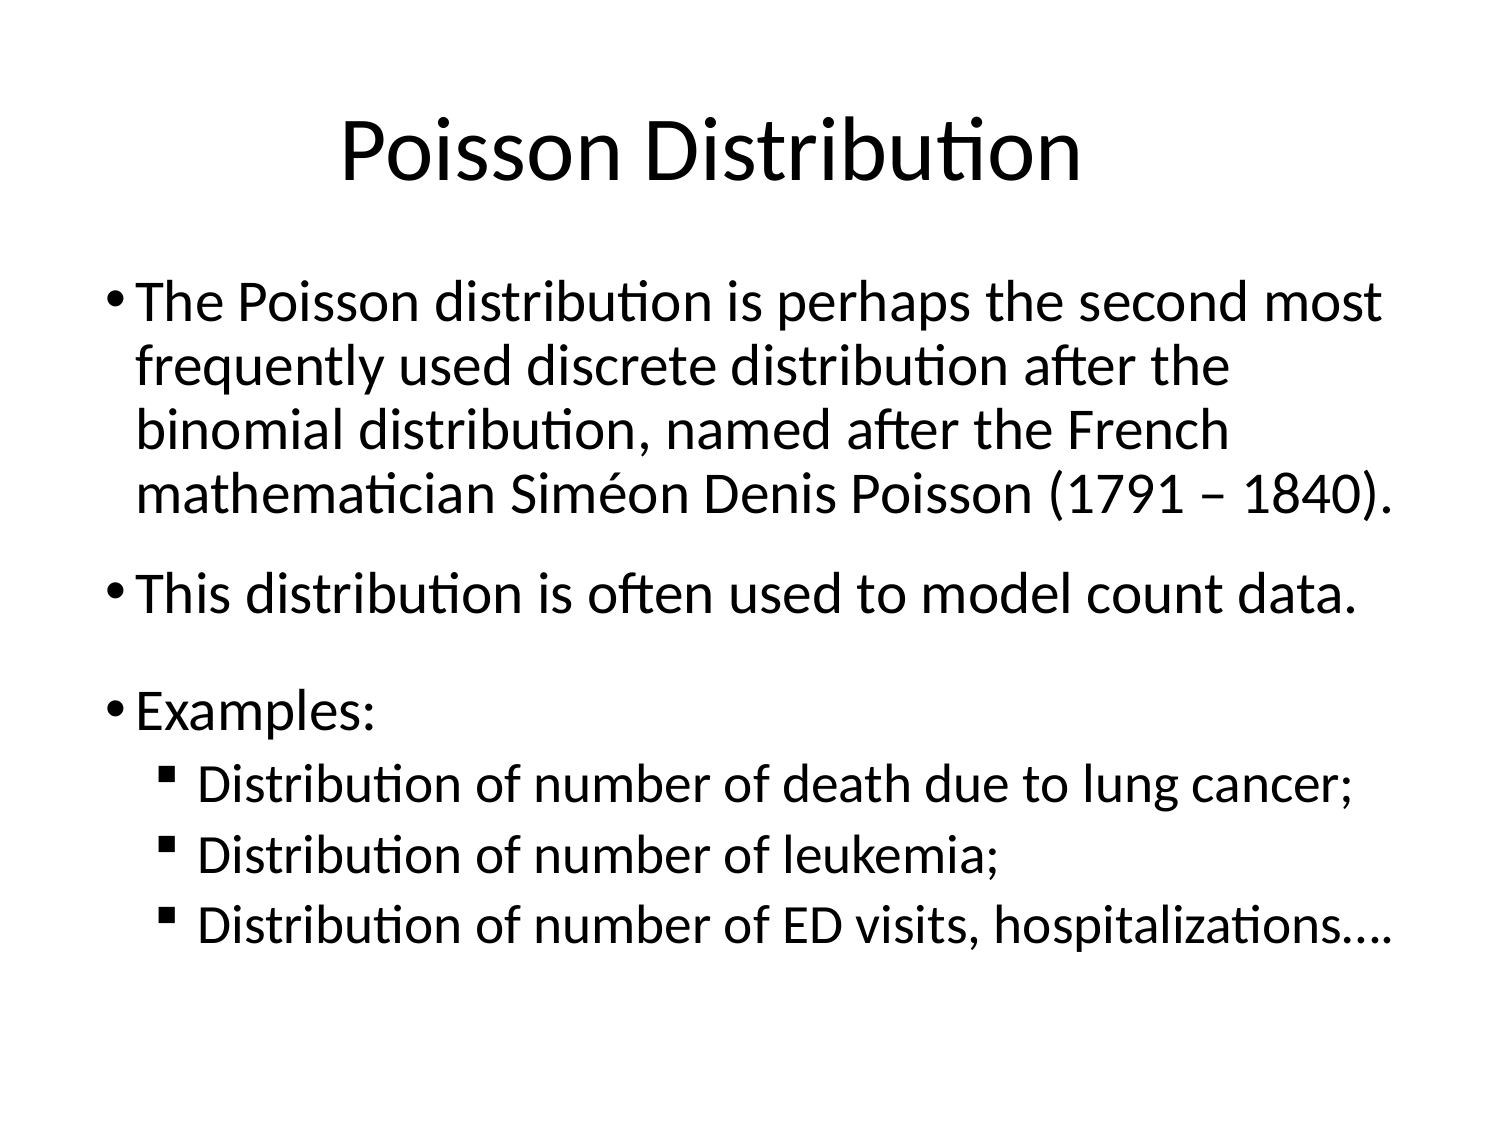

# Poisson Distribution
The Poisson distribution is perhaps the second most frequently used discrete distribution after the binomial distribution, named after the French mathematician Siméon Denis Poisson (1791 – 1840).
This distribution is often used to model count data.
Examples:
Distribution of number of death due to lung cancer;
Distribution of number of leukemia;
Distribution of number of ED visits, hospitalizations….